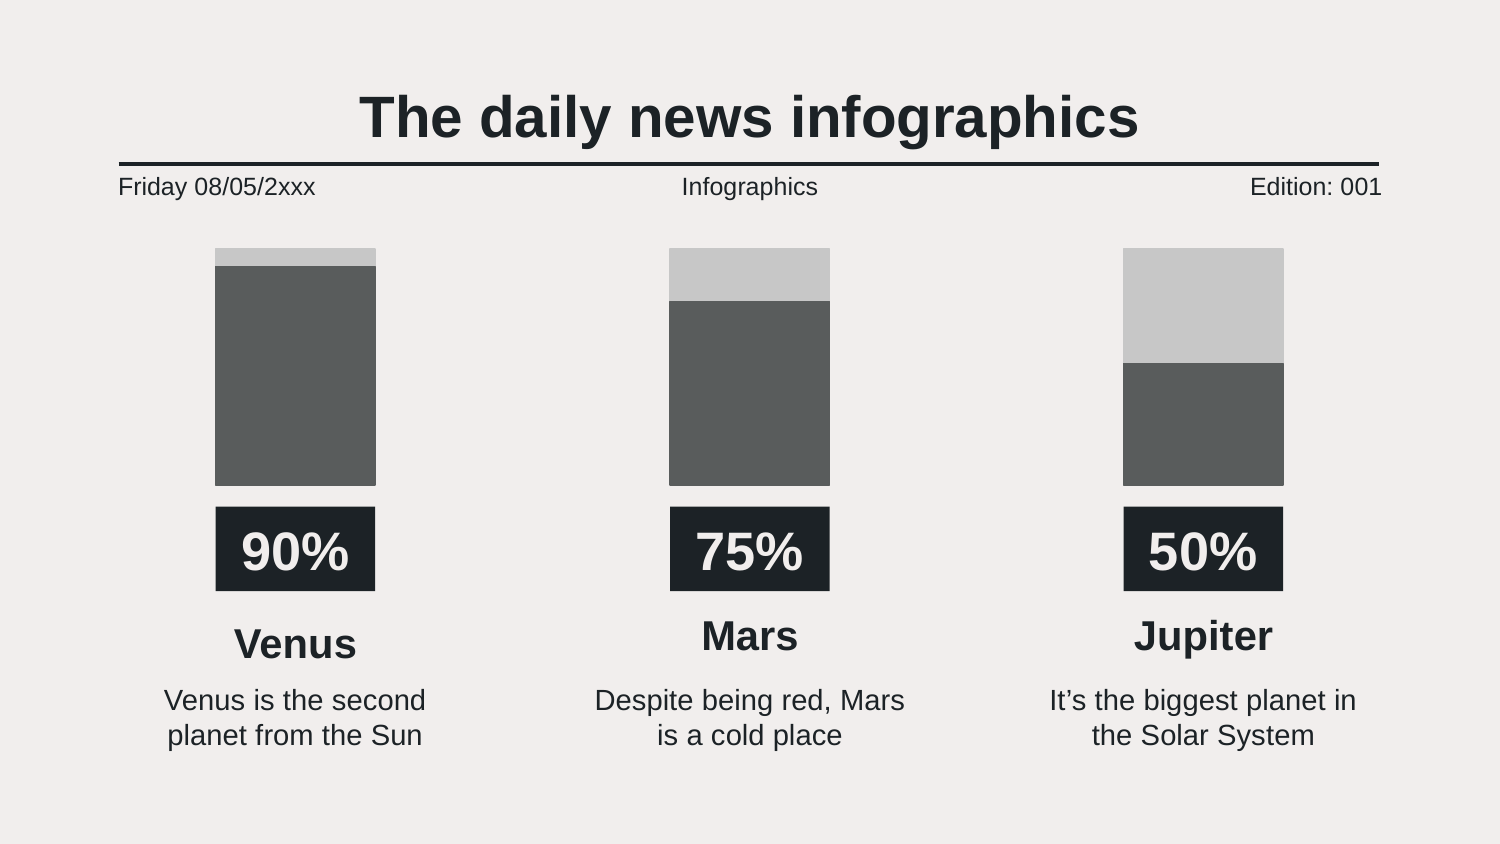

# The daily news infographics
Friday 08/05/2xxx
Infographics
Edition: 001

90%
75%
Mars
Despite being red, Mars is a cold place
50%
Jupiter
It’s the biggest planet in the Solar System
Venus
Venus is the second planet from the Sun